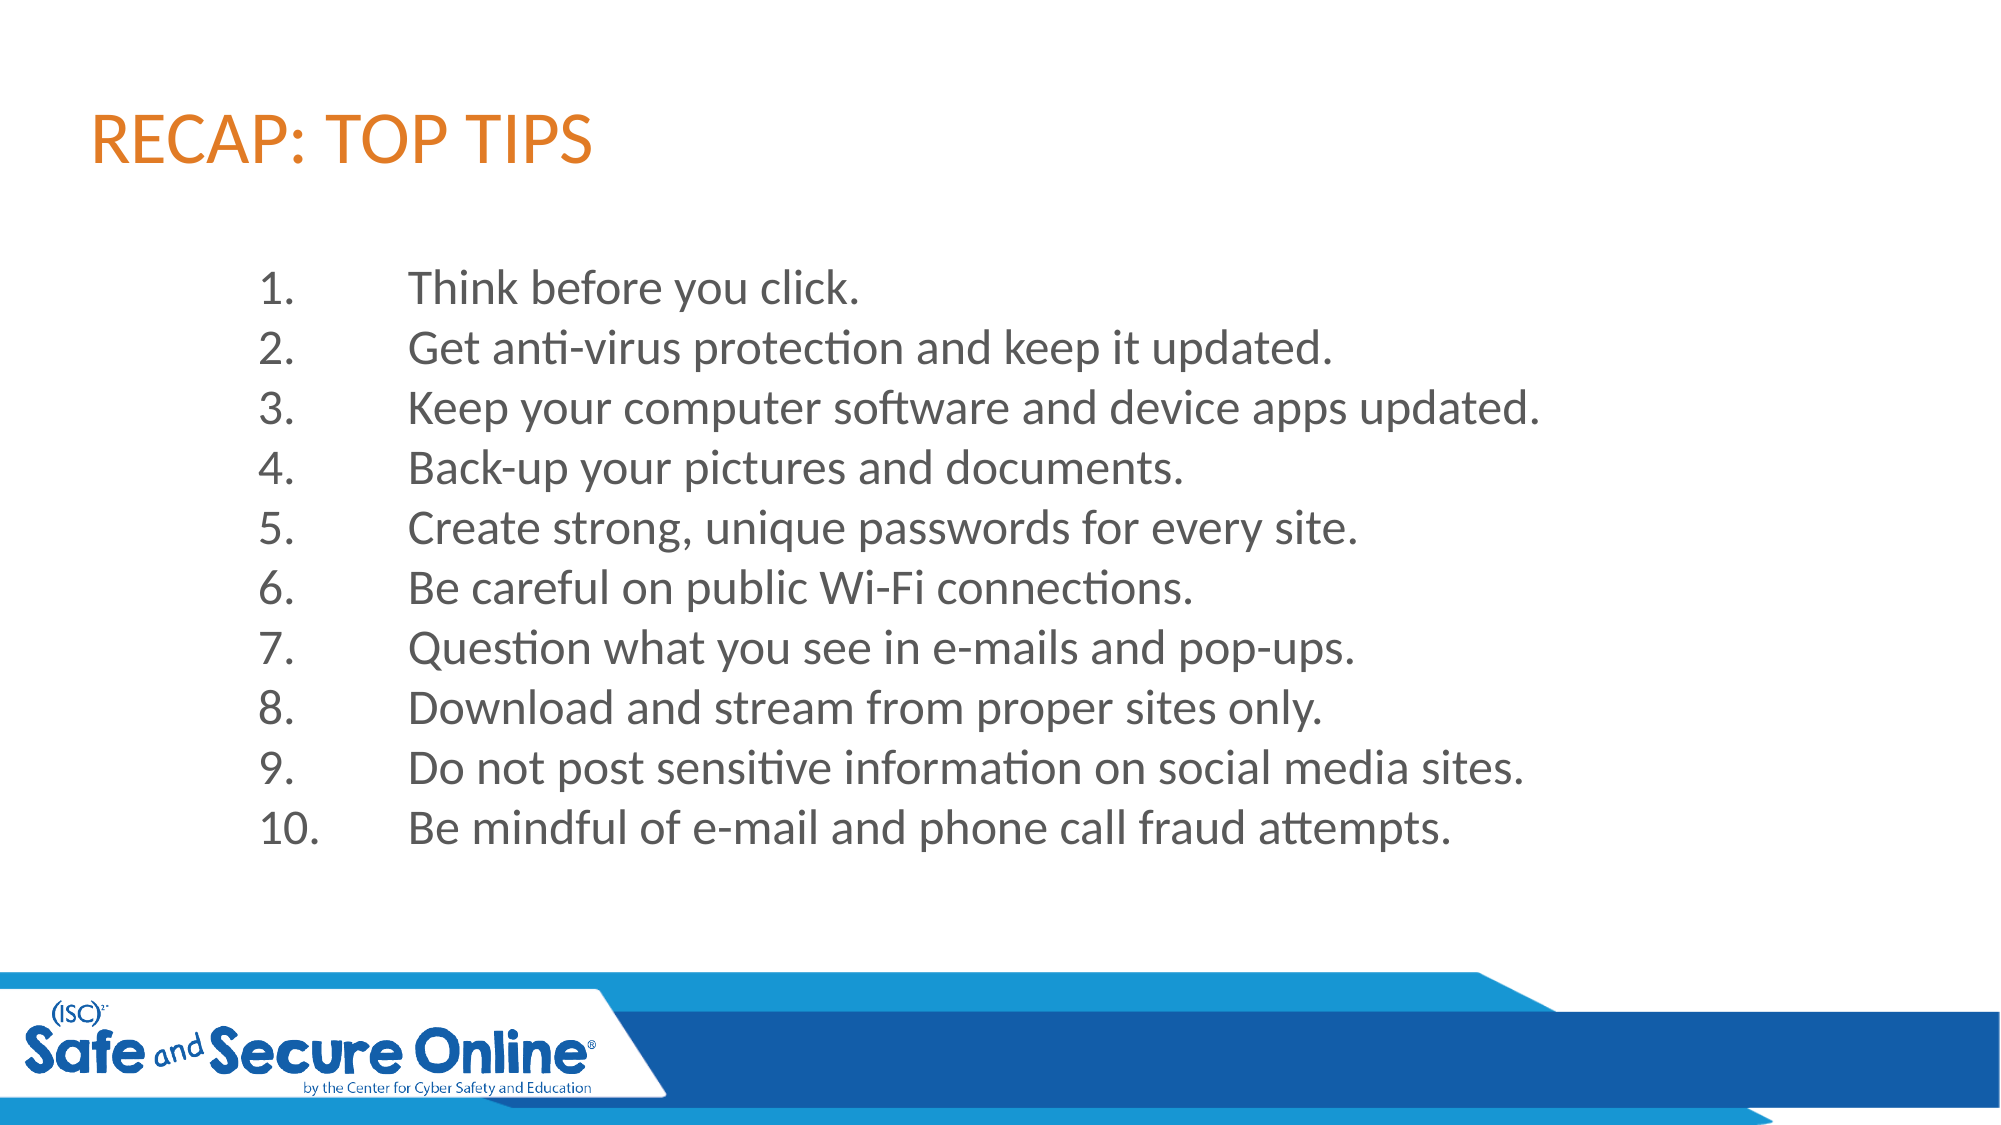

RECAP: TOP TIPS
1.	Think before you click.
2.	Get anti-virus protection and keep it updated.
3.	Keep your computer software and device apps updated.
4.	Back-up your pictures and documents.
5.	Create strong, unique passwords for every site.
6.	Be careful on public Wi-Fi connections.
7.	Question what you see in e-mails and pop-ups.
8.	Download and stream from proper sites only.
9.	Do not post sensitive information on social media sites.
10.	Be mindful of e-mail and phone call fraud attempts.